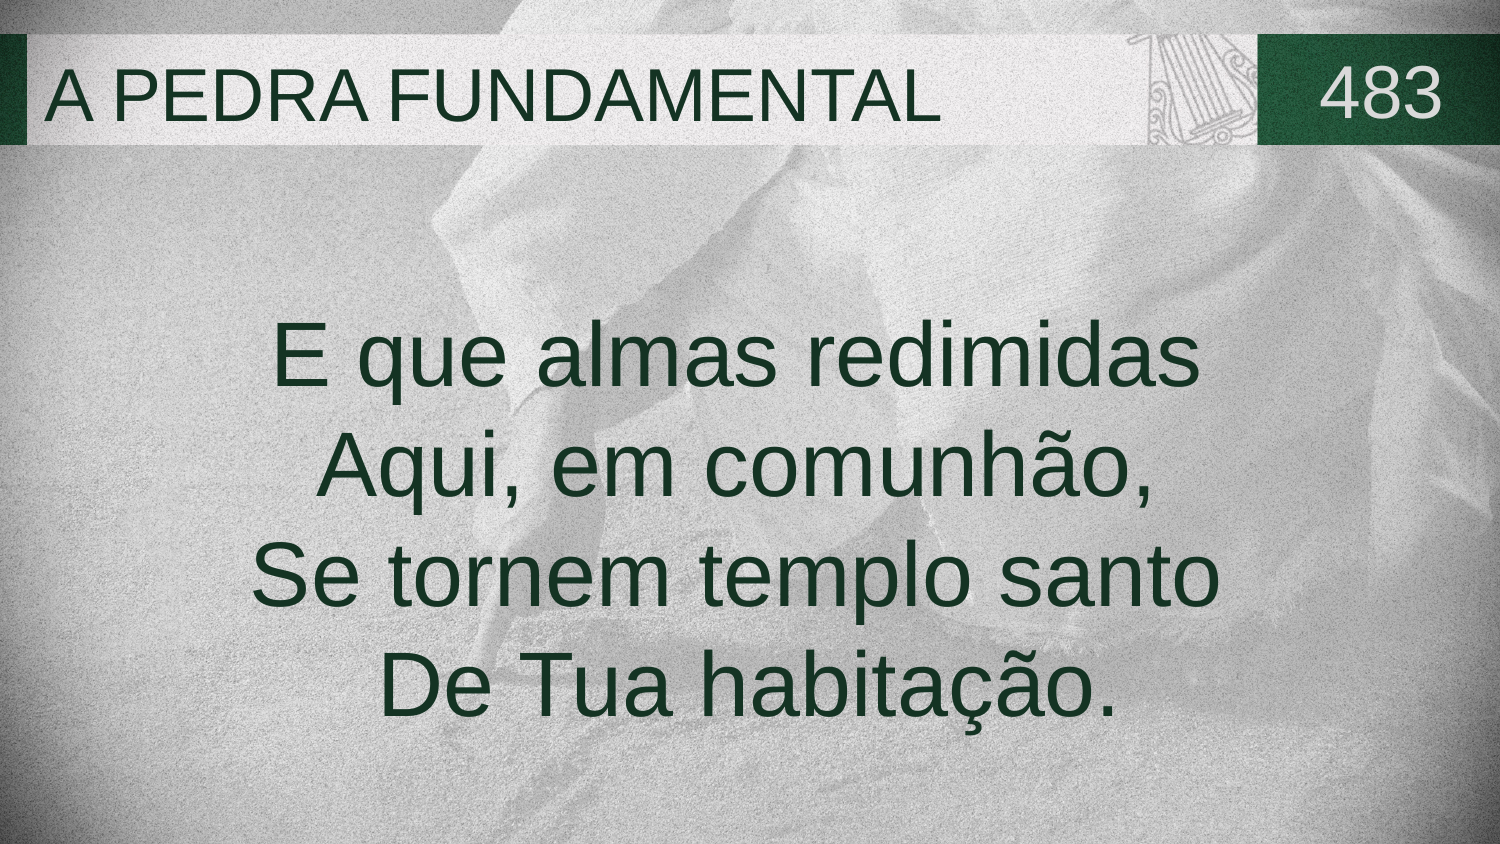

# A PEDRA FUNDAMENTAL
483
E que almas redimidas
Aqui, em comunhão,
Se tornem templo santo
De Tua habitação.